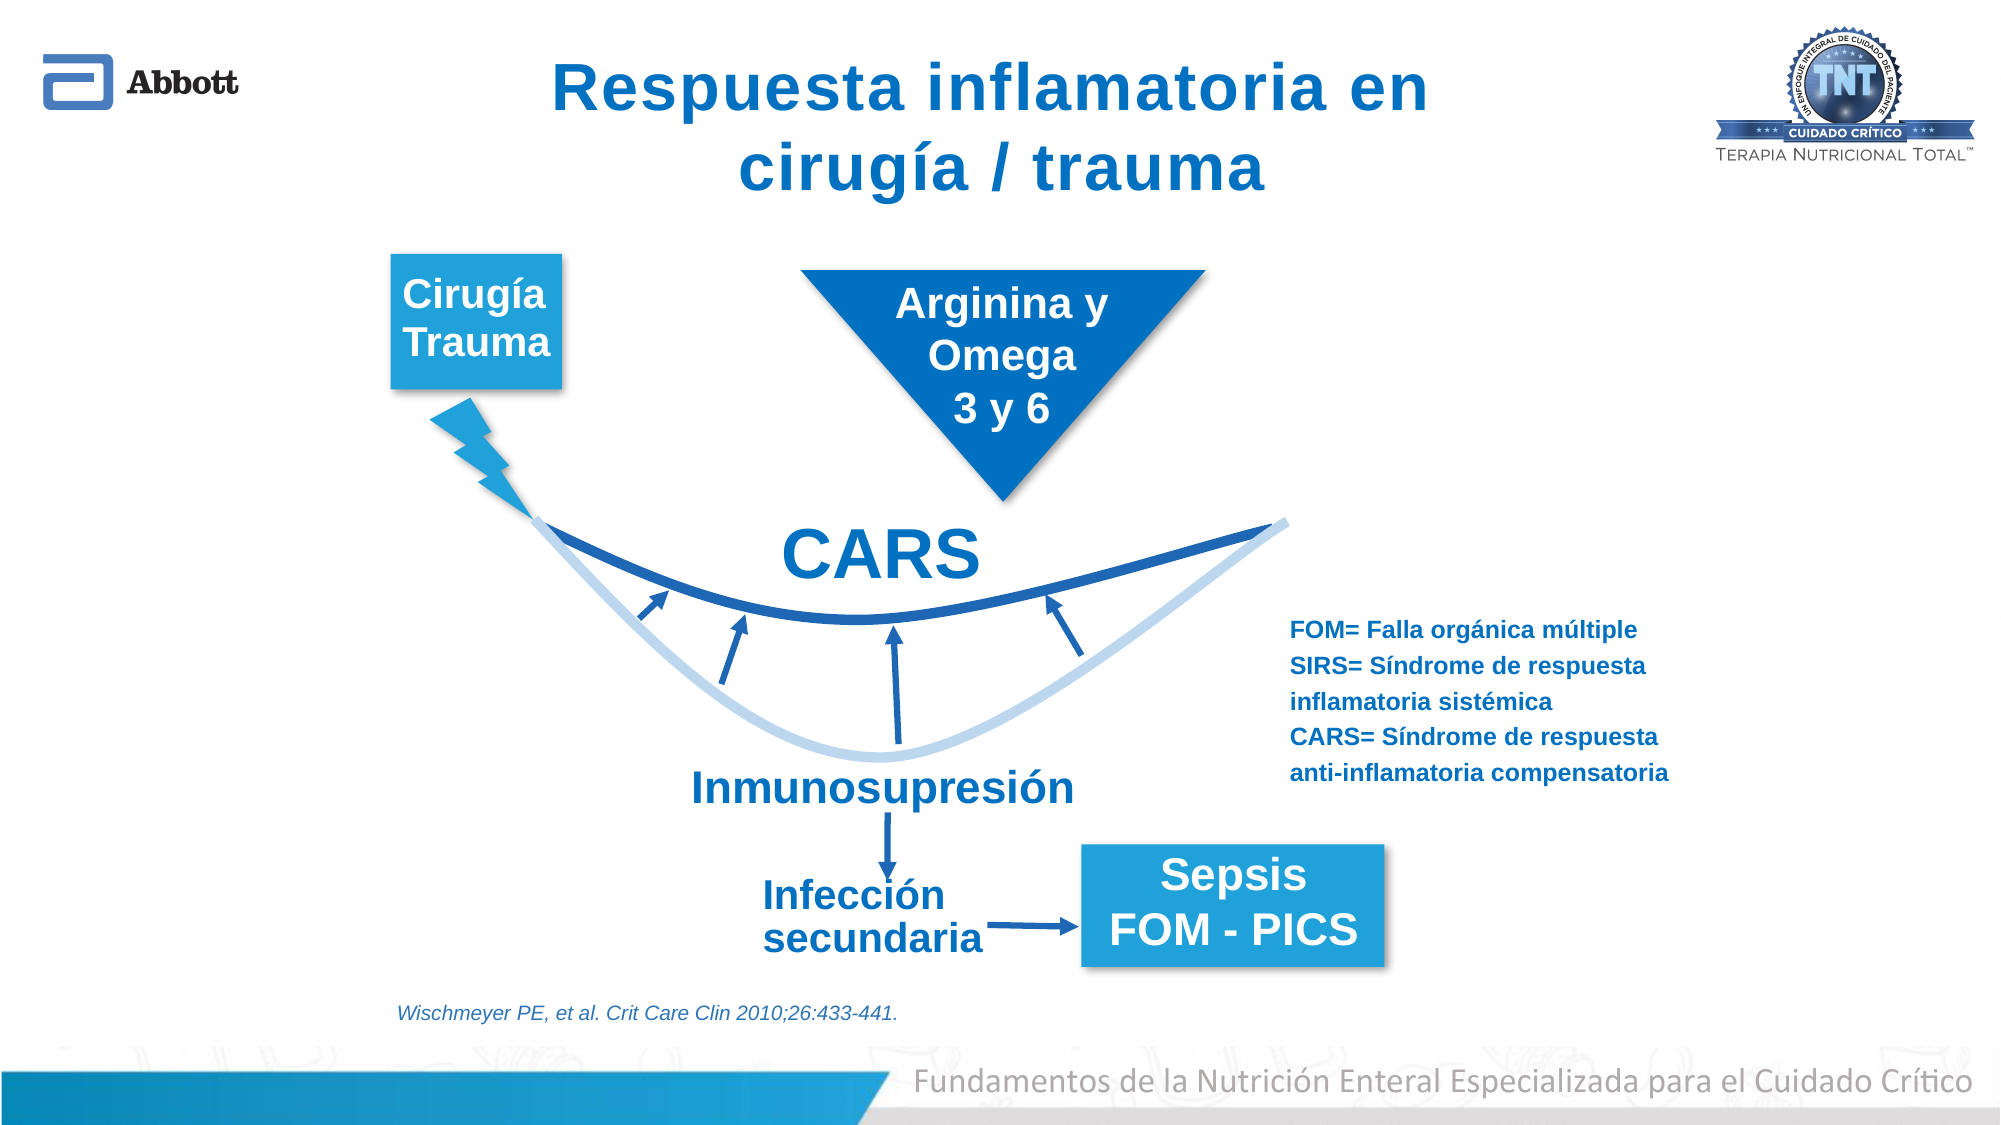

Respuesta inflamatoria en
cirugía / trauma

Arginina y
Omega
3 y 6

Cirugía
Trauma

CARS

FOM= Falla orgánica múltiple
SIRS= Síndrome de respuesta
inflamatoria sistémica
CARS= Síndrome de respuesta
anti-inflamatoria compensatoria
Inmunosupresión

Sepsis
FOM - PICS
Infección
secundaria

Wischmeyer PE, et al. Crit Care Clin 2010;26:433-441.